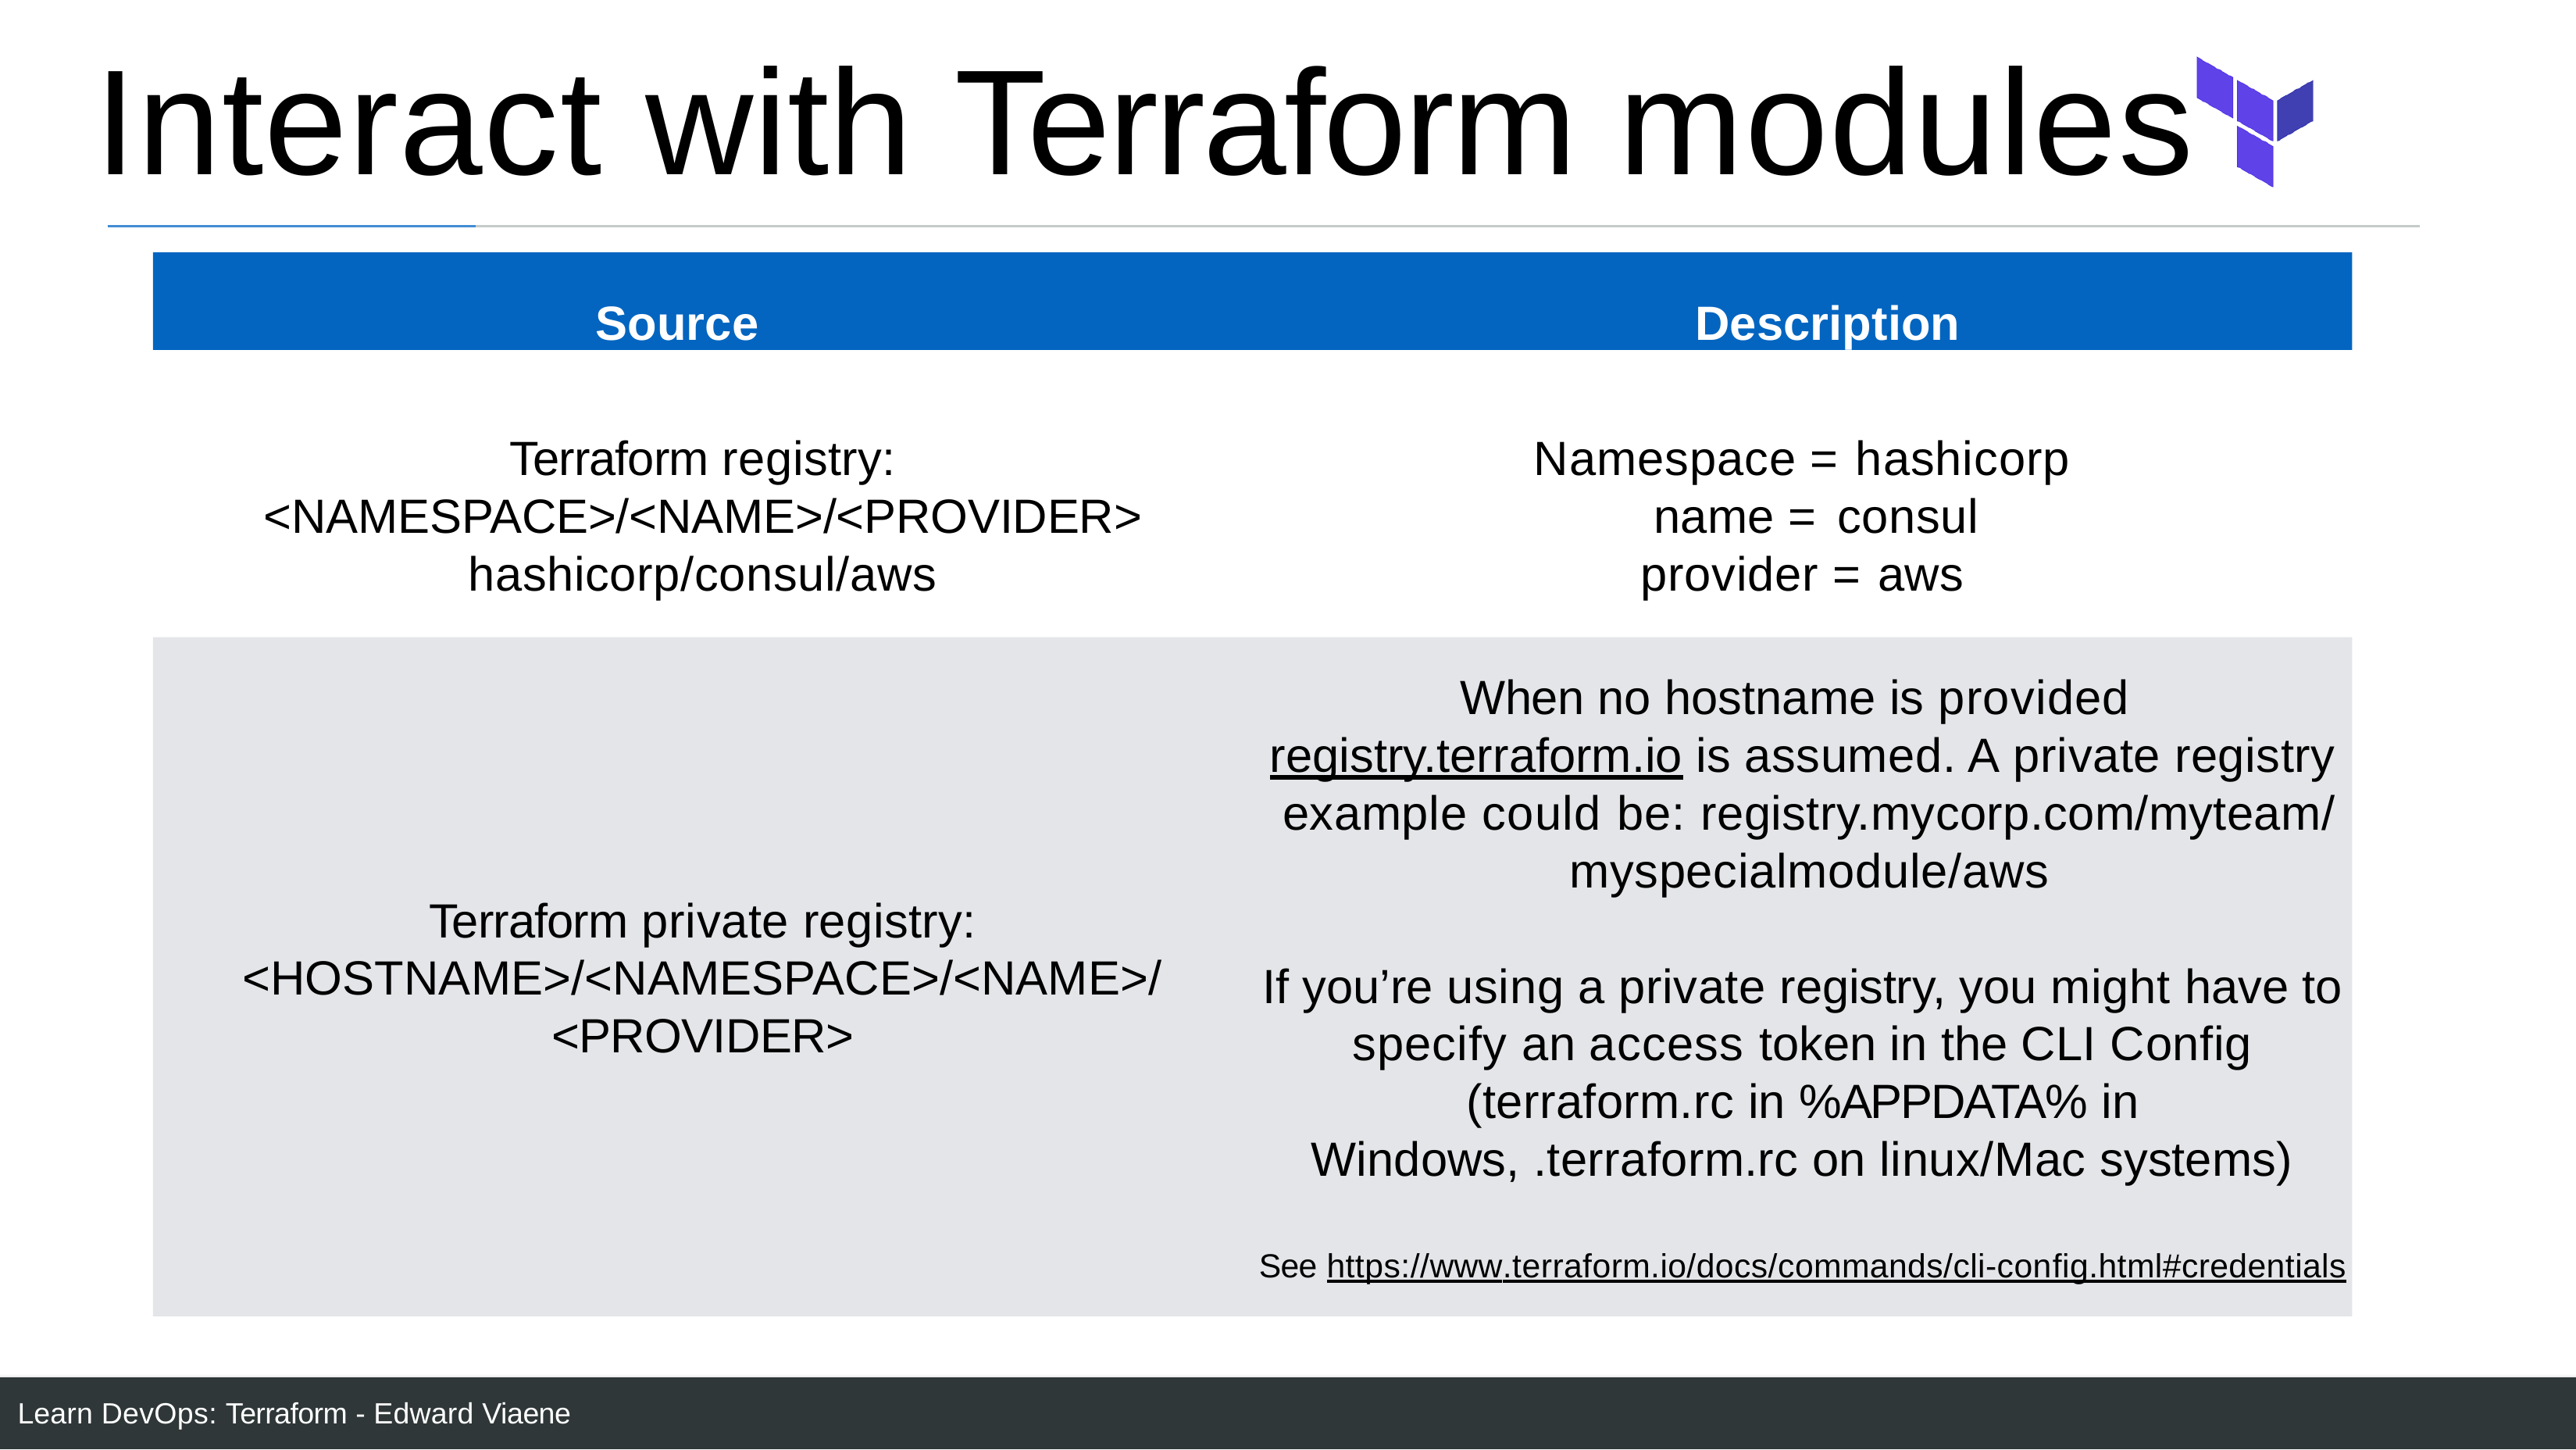

# Interact with Terraform modules
Source	Description
Terraform registry:
<NAMESPACE>/<NAME>/<PROVIDER>
hashicorp/consul/aws
Namespace = hashicorp  name = consul  provider = aws

When no hostname is provided  registry.terraform.io is assumed. A private registry  example could be: registry.mycorp.com/myteam/  myspecialmodule/aws
Terraform private registry:
<HOSTNAME>/<NAMESPACE>/<NAME>/
<PROVIDER>
If you’re using a private registry, you might have to  specify an access token in the CLI Config  (terraform.rc in %APPDATA% in
Windows, .terraform.rc on linux/Mac systems)
See https://www.terraform.io/docs/commands/cli-config.html#credentials
Learn DevOps: Terraform - Edward Viaene